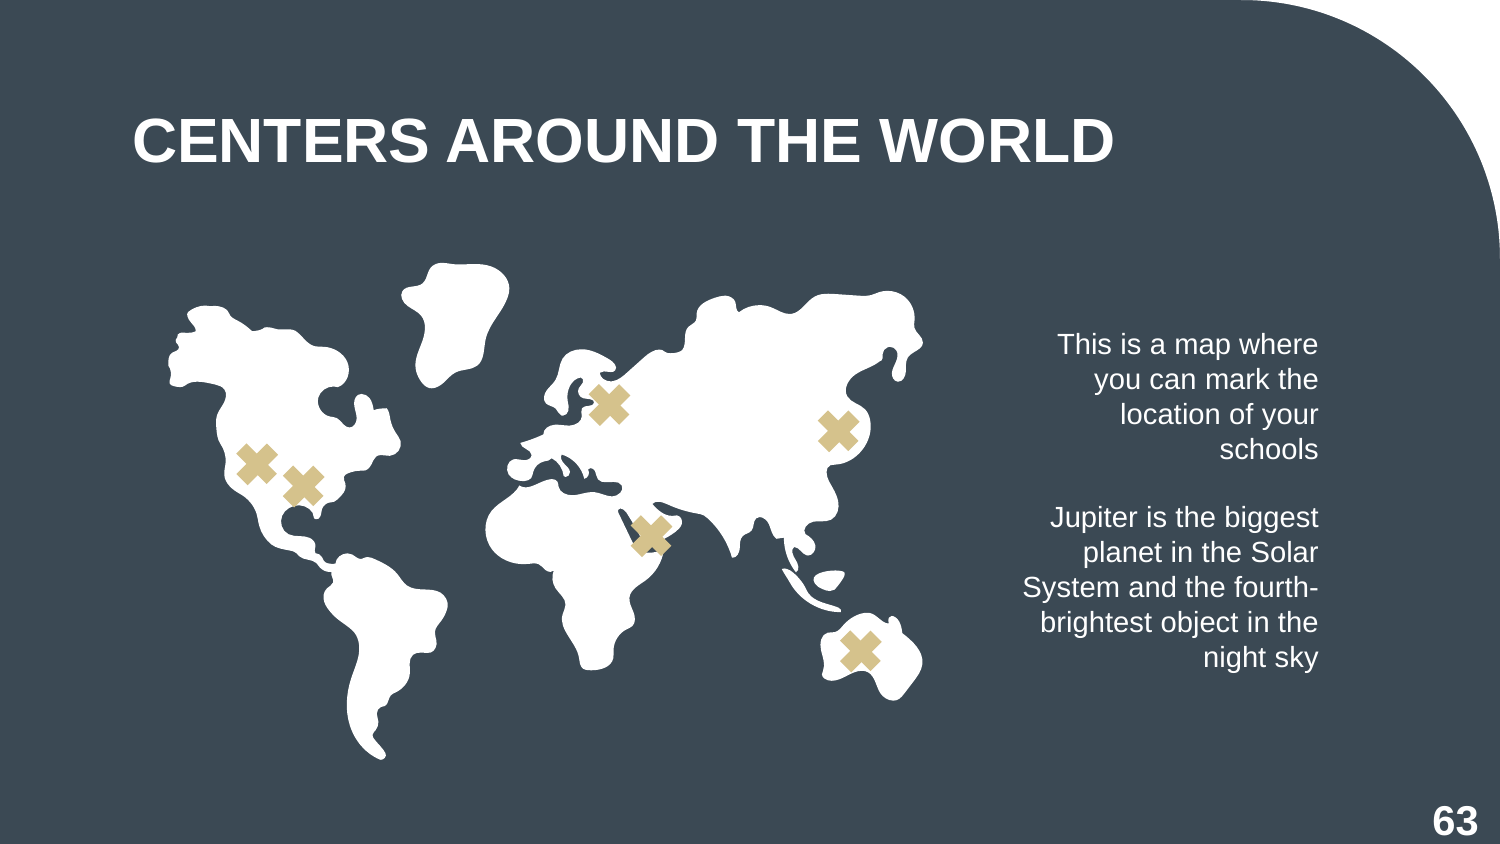

# CENTERS AROUND THE WORLD

This is a map where you can mark the location of your schools
Jupiter is the biggest planet in the Solar System and the fourth-brightest object in the night sky

63